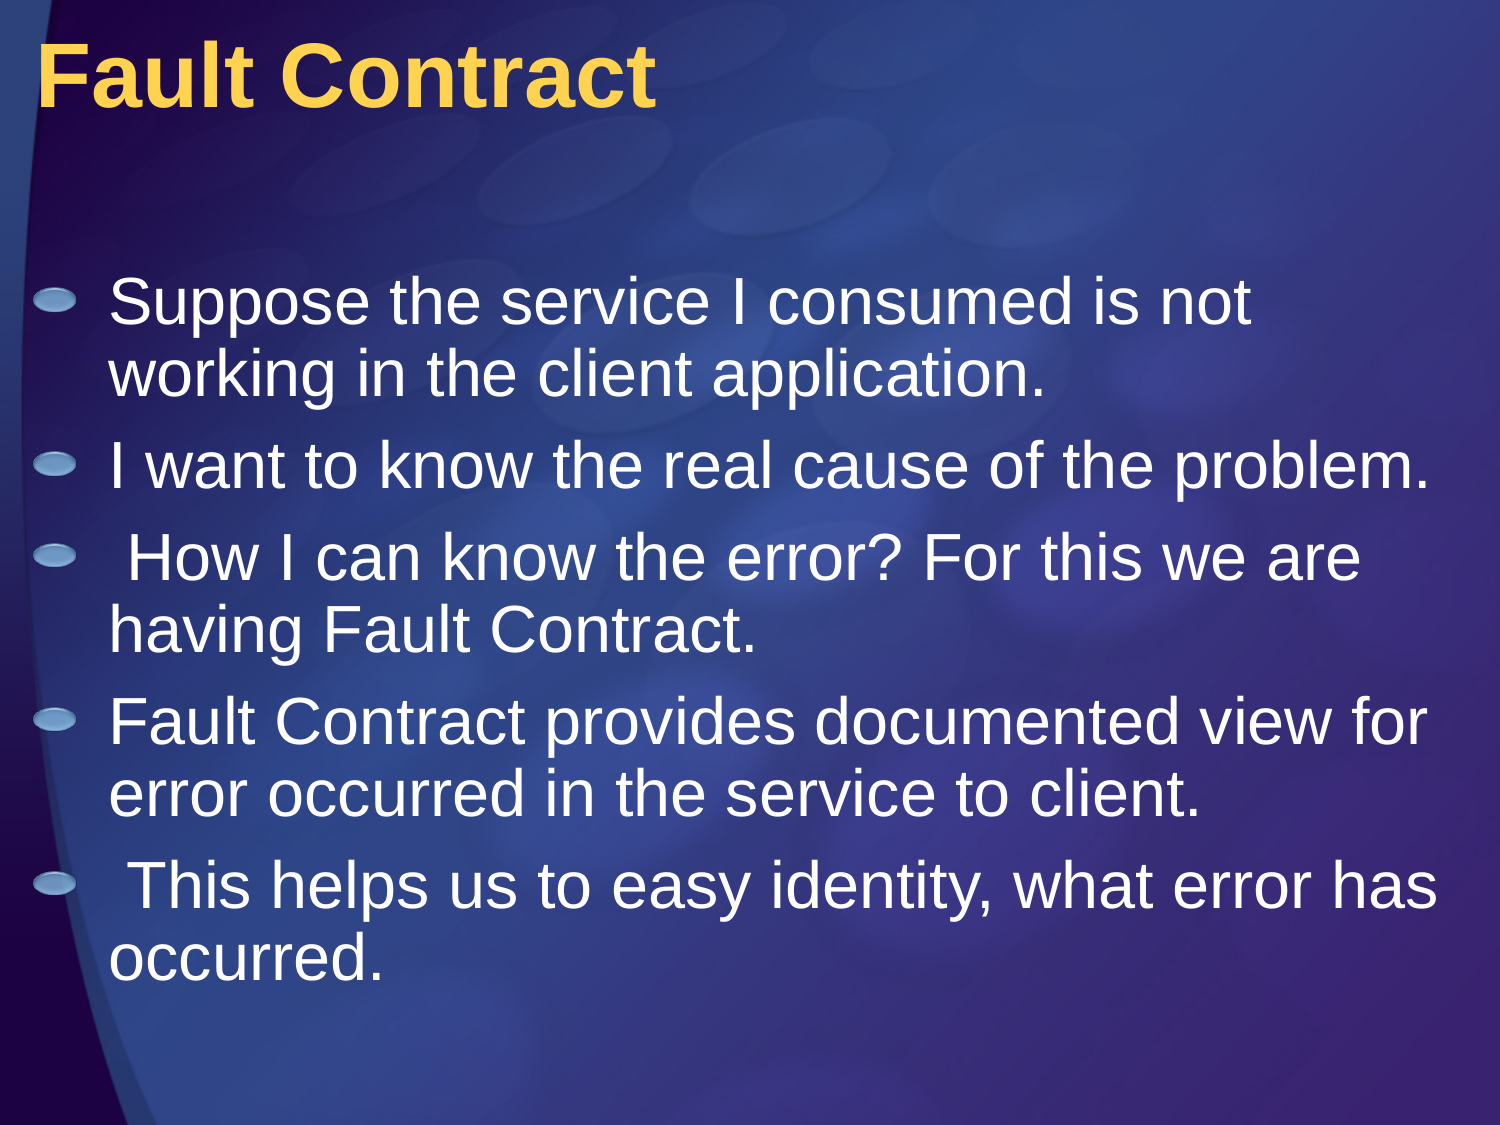

# Fault Contract
Suppose the service I consumed is not working in the client application.
I want to know the real cause of the problem.
 How I can know the error? For this we are having Fault Contract.
Fault Contract provides documented view for error occurred in the service to client.
 This helps us to easy identity, what error has occurred.